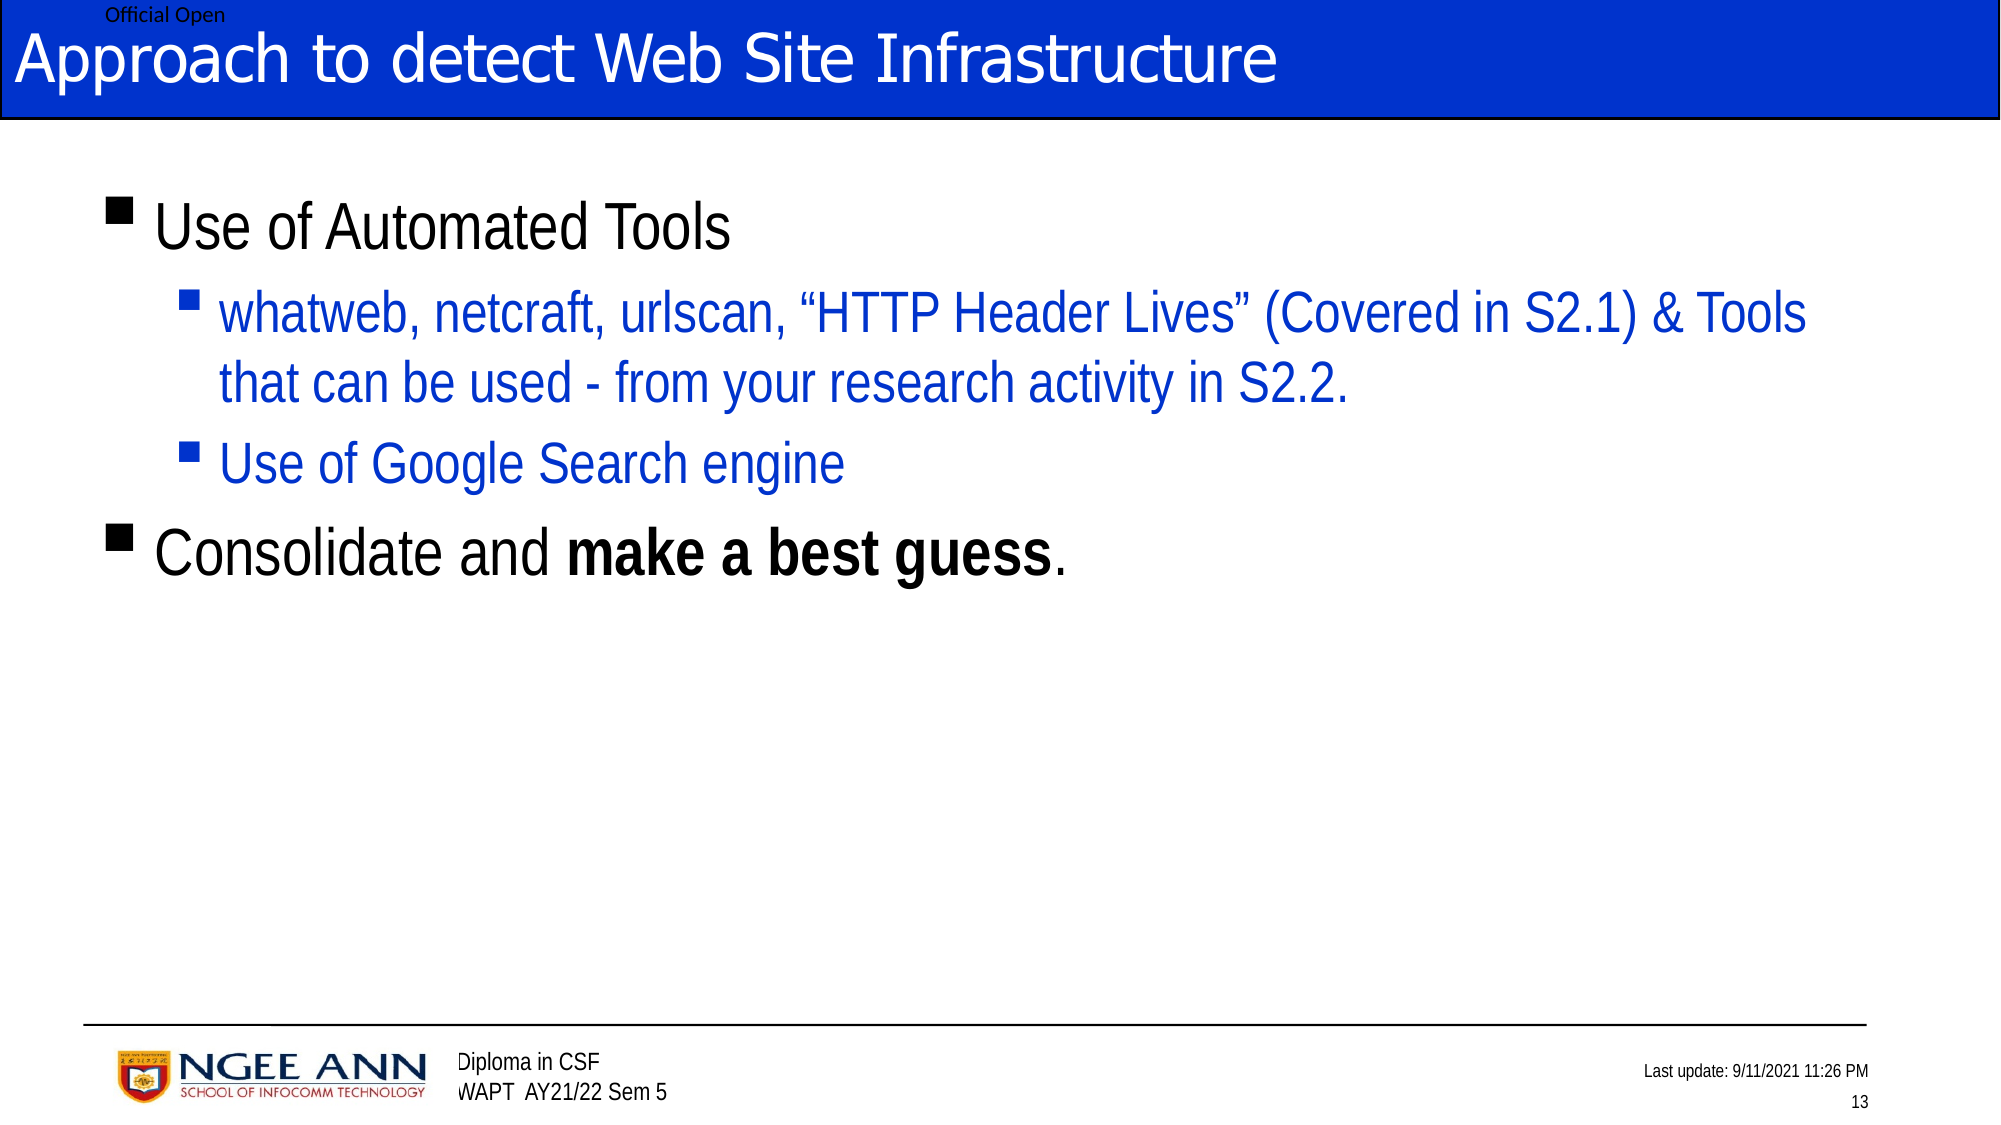

# Approach to detect Web Site Infrastructure
Use of Automated Tools
whatweb, netcraft, urlscan, “HTTP Header Lives” (Covered in S2.1) & Tools that can be used - from your research activity in S2.2.
Use of Google Search engine
Consolidate and make a best guess.